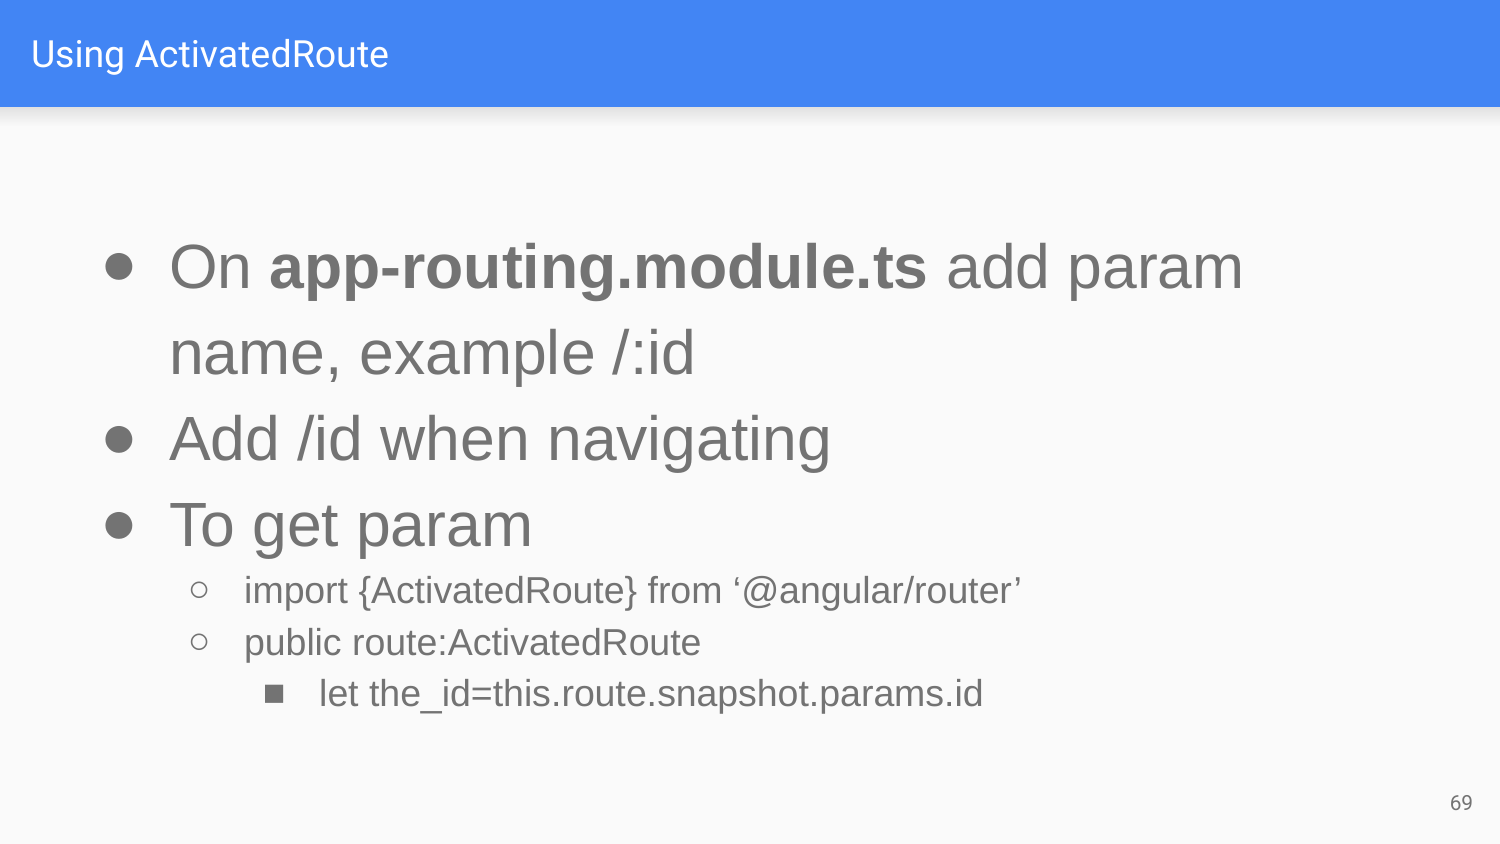

# Using ActivatedRoute
On app-routing.module.ts add param name, example /:id
Add /id when navigating
To get param
import {ActivatedRoute} from ‘@angular/router’
public route:ActivatedRoute
let the_id=this.route.snapshot.params.id
69